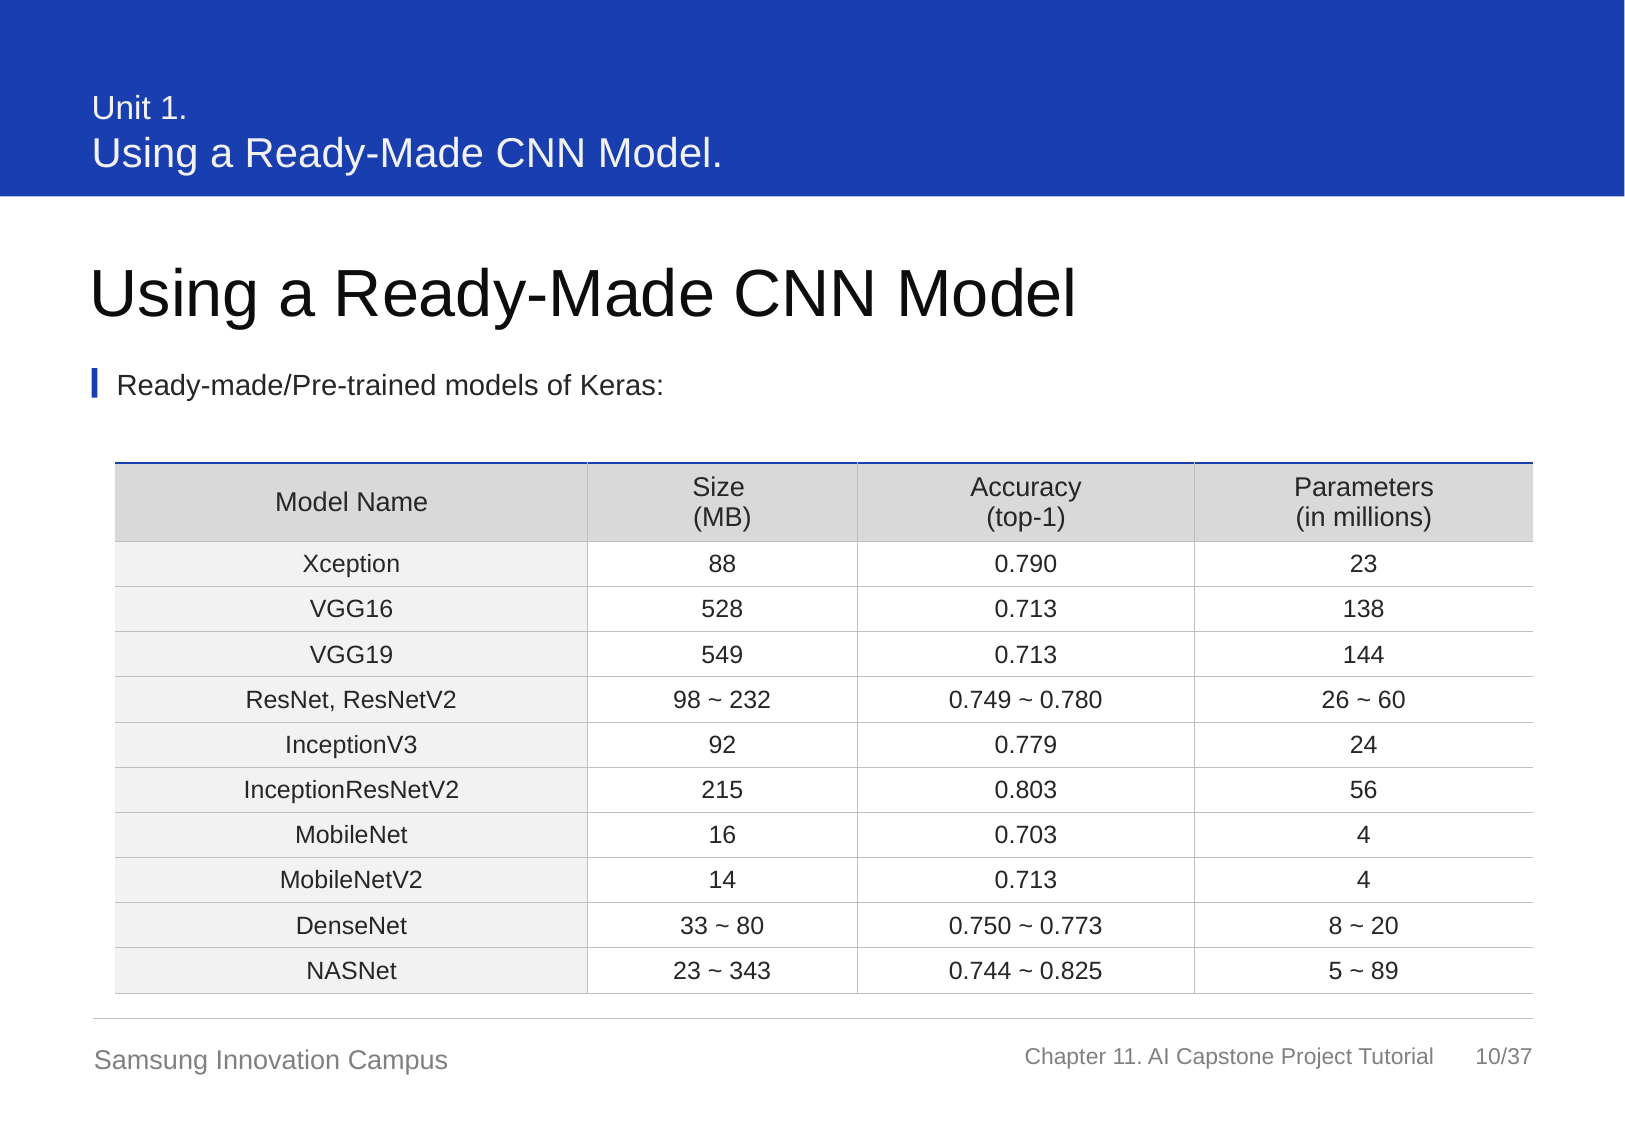

Unit 1.
Using a Ready-Made CNN Model.
Using a Ready-Made CNN Model
Ready-made/Pre-trained models of Keras:

| Model Name | Size (MB) | Accuracy (top-1) | Parameters (in millions) |
| --- | --- | --- | --- |
| Xception | 88 | 0.790 | 23 |
| VGG16 | 528 | 0.713 | 138 |
| VGG19 | 549 | 0.713 | 144 |
| ResNet, ResNetV2 | 98 ~ 232 | 0.749 ~ 0.780 | 26 ~ 60 |
| InceptionV3 | 92 | 0.779 | 24 |
| InceptionResNetV2 | 215 | 0.803 | 56 |
| MobileNet | 16 | 0.703 | 4 |
| MobileNetV2 | 14 | 0.713 | 4 |
| DenseNet | 33 ~ 80 | 0.750 ~ 0.773 | 8 ~ 20 |
| NASNet | 23 ~ 343 | 0.744 ~ 0.825 | 5 ~ 89 |